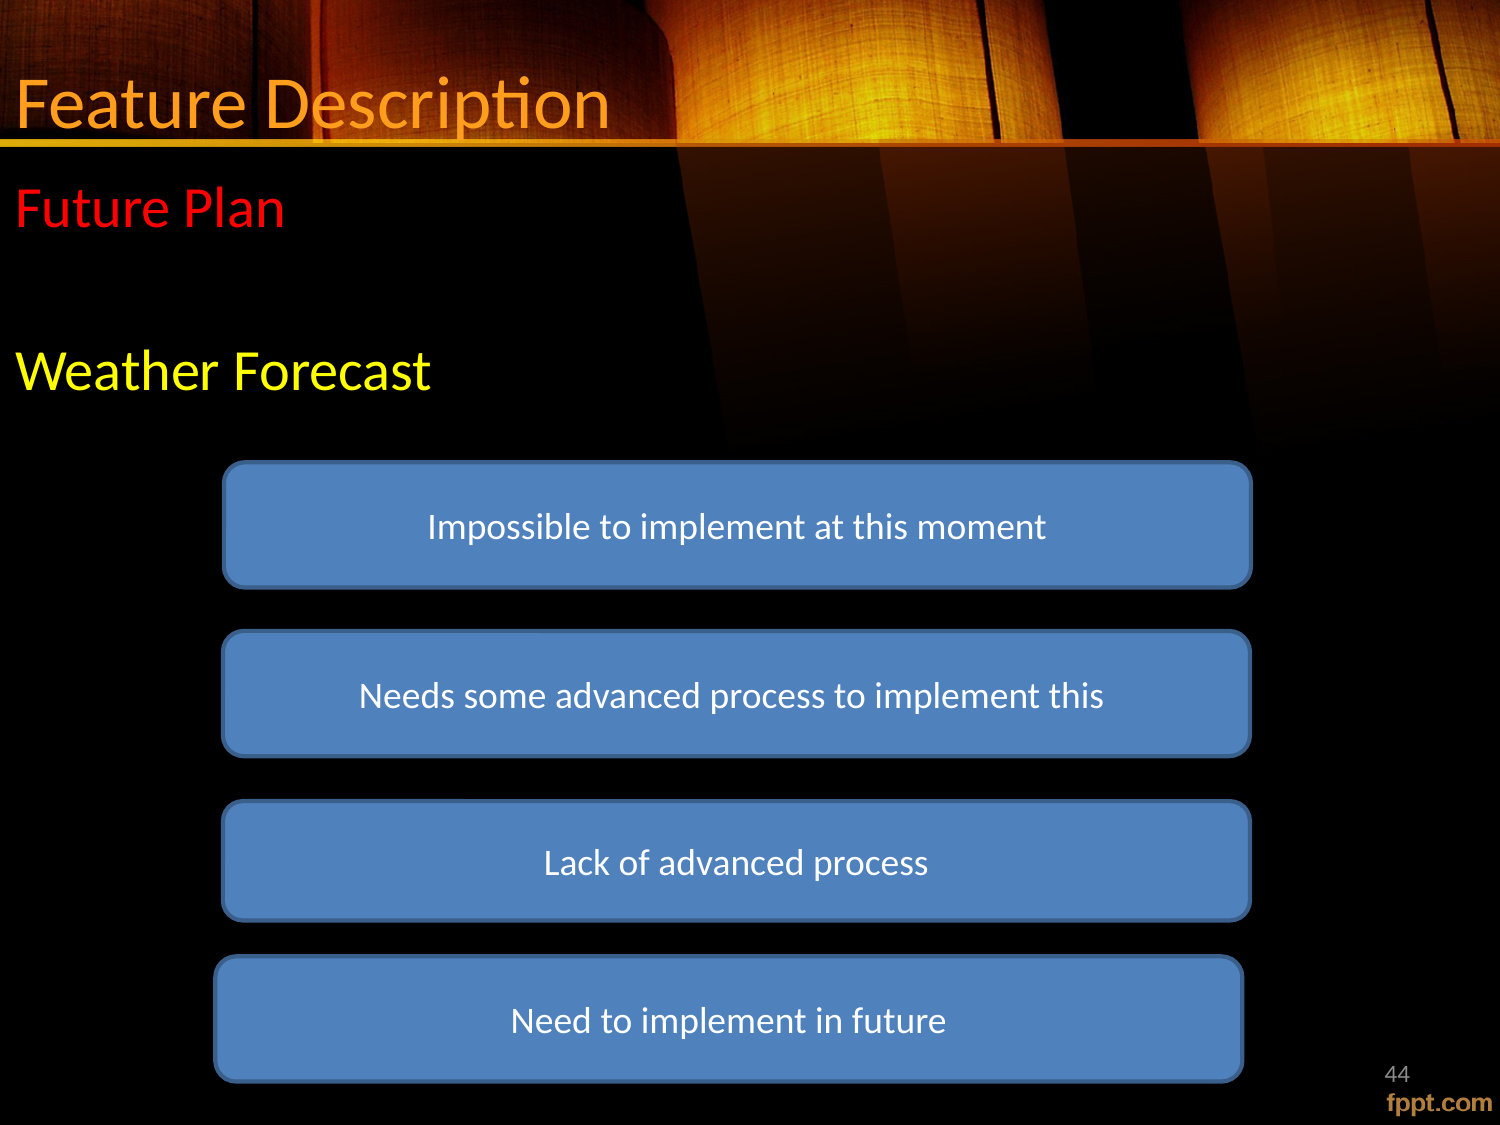

# Feature Description
Future Plan

Weather Forecast

Impossible to implement at this moment
Needs some advanced process to implement this
Lack of advanced process
Need to implement in future
44